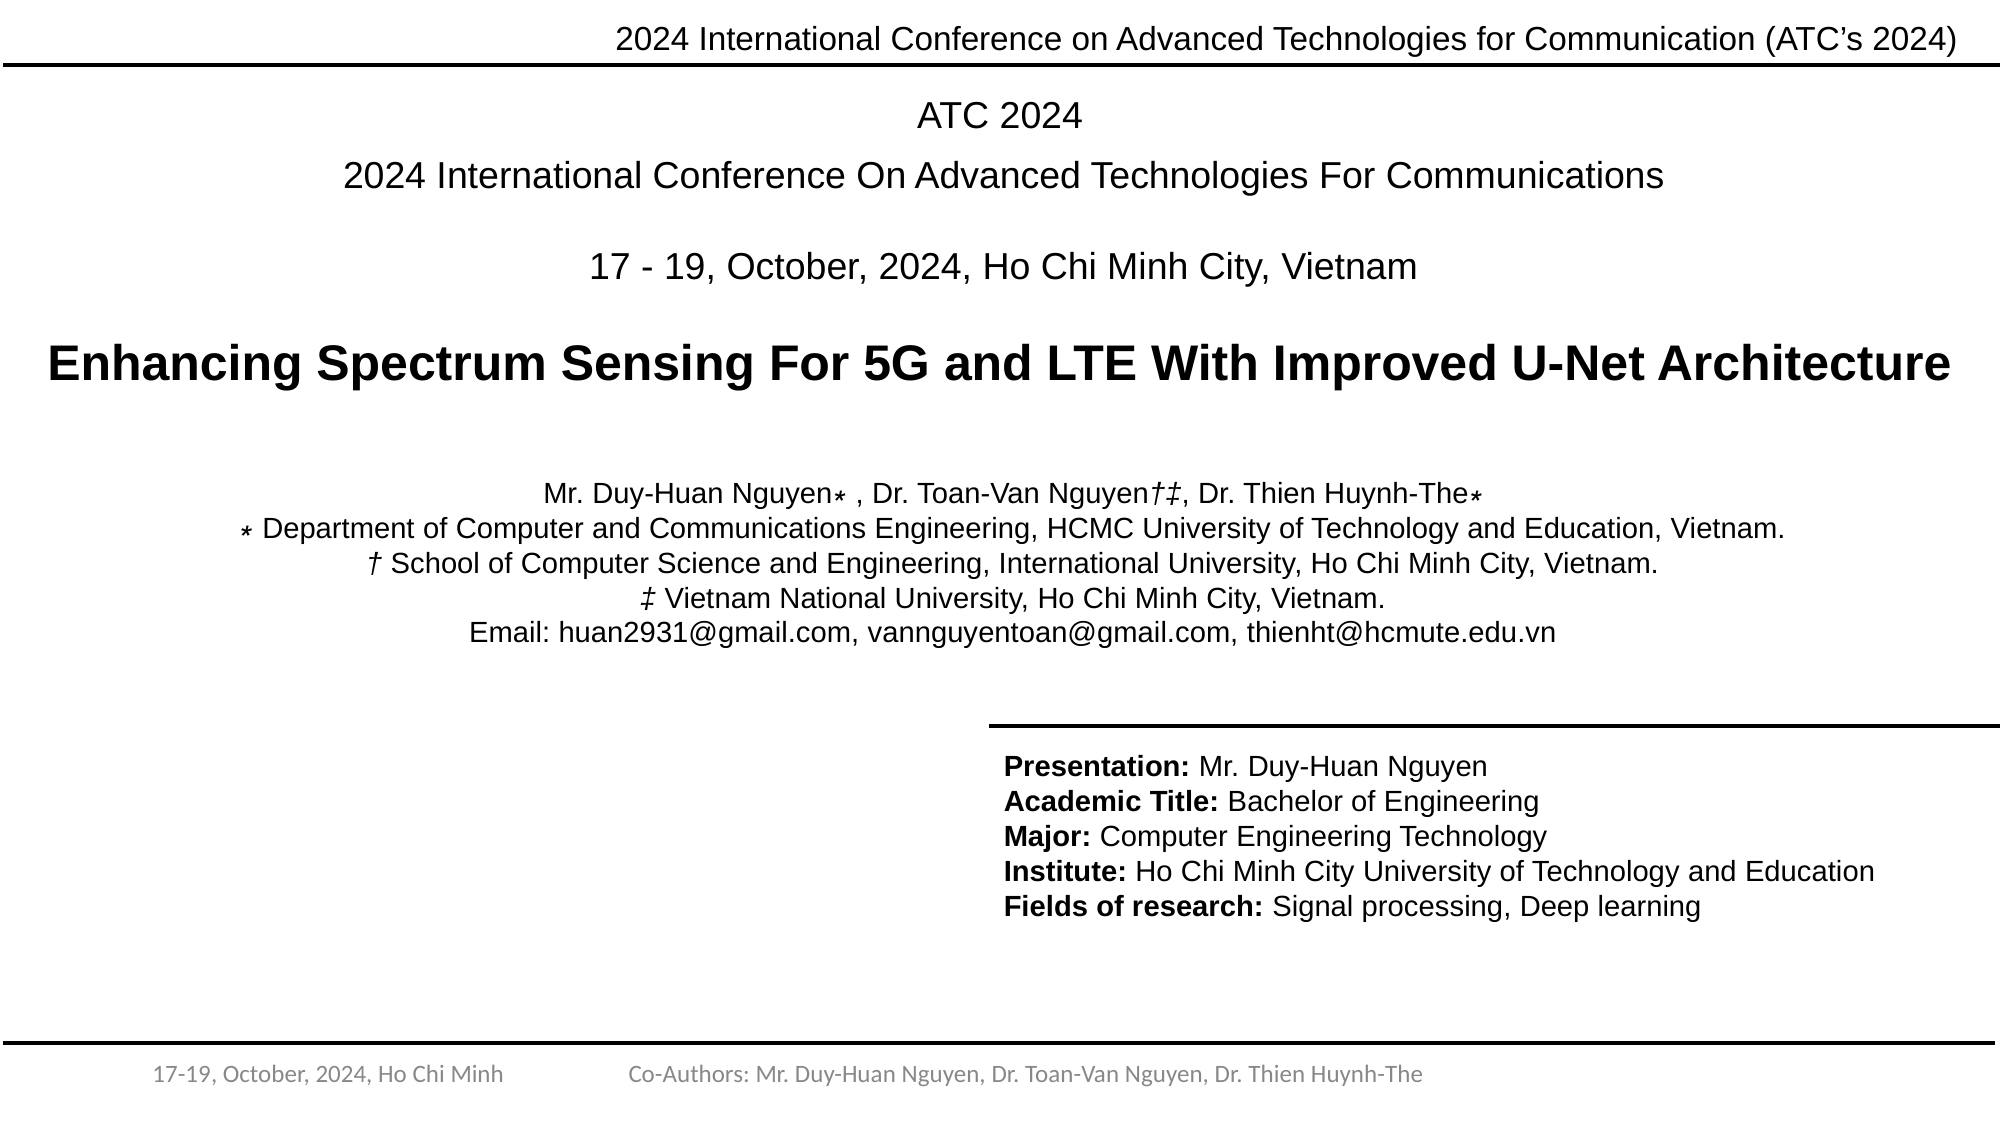

2024 International Conference on Advanced Technologies for Communication (ATC’s 2024)
ATC 2024
2024 International Conference On Advanced Technologies For Communications
17 - 19, October, 2024, Ho Chi Minh City, Vietnam
Enhancing Spectrum Sensing For 5G and LTE With Improved U-Net Architecture
Mr. Duy-Huan Nguyen∗ , Dr. Toan-Van Nguyen†‡, Dr. Thien Huynh-The∗
∗ Department of Computer and Communications Engineering, HCMC University of Technology and Education, Vietnam.
† School of Computer Science and Engineering, International University, Ho Chi Minh City, Vietnam.
‡ Vietnam National University, Ho Chi Minh City, Vietnam.
Email: huan2931@gmail.com, vannguyentoan@gmail.com, thienht@hcmute.edu.vn
Presentation: Mr. Duy-Huan Nguyen
Academic Title: Bachelor of Engineering
Major: Computer Engineering Technology
Institute: Ho Chi Minh City University of Technology and Education
Fields of research: Signal processing, Deep learning
17-19, October, 2024, Ho Chi Minh
Co-Authors: Mr. Duy-Huan Nguyen, Dr. Toan-Van Nguyen, Dr. Thien Huynh-The
1